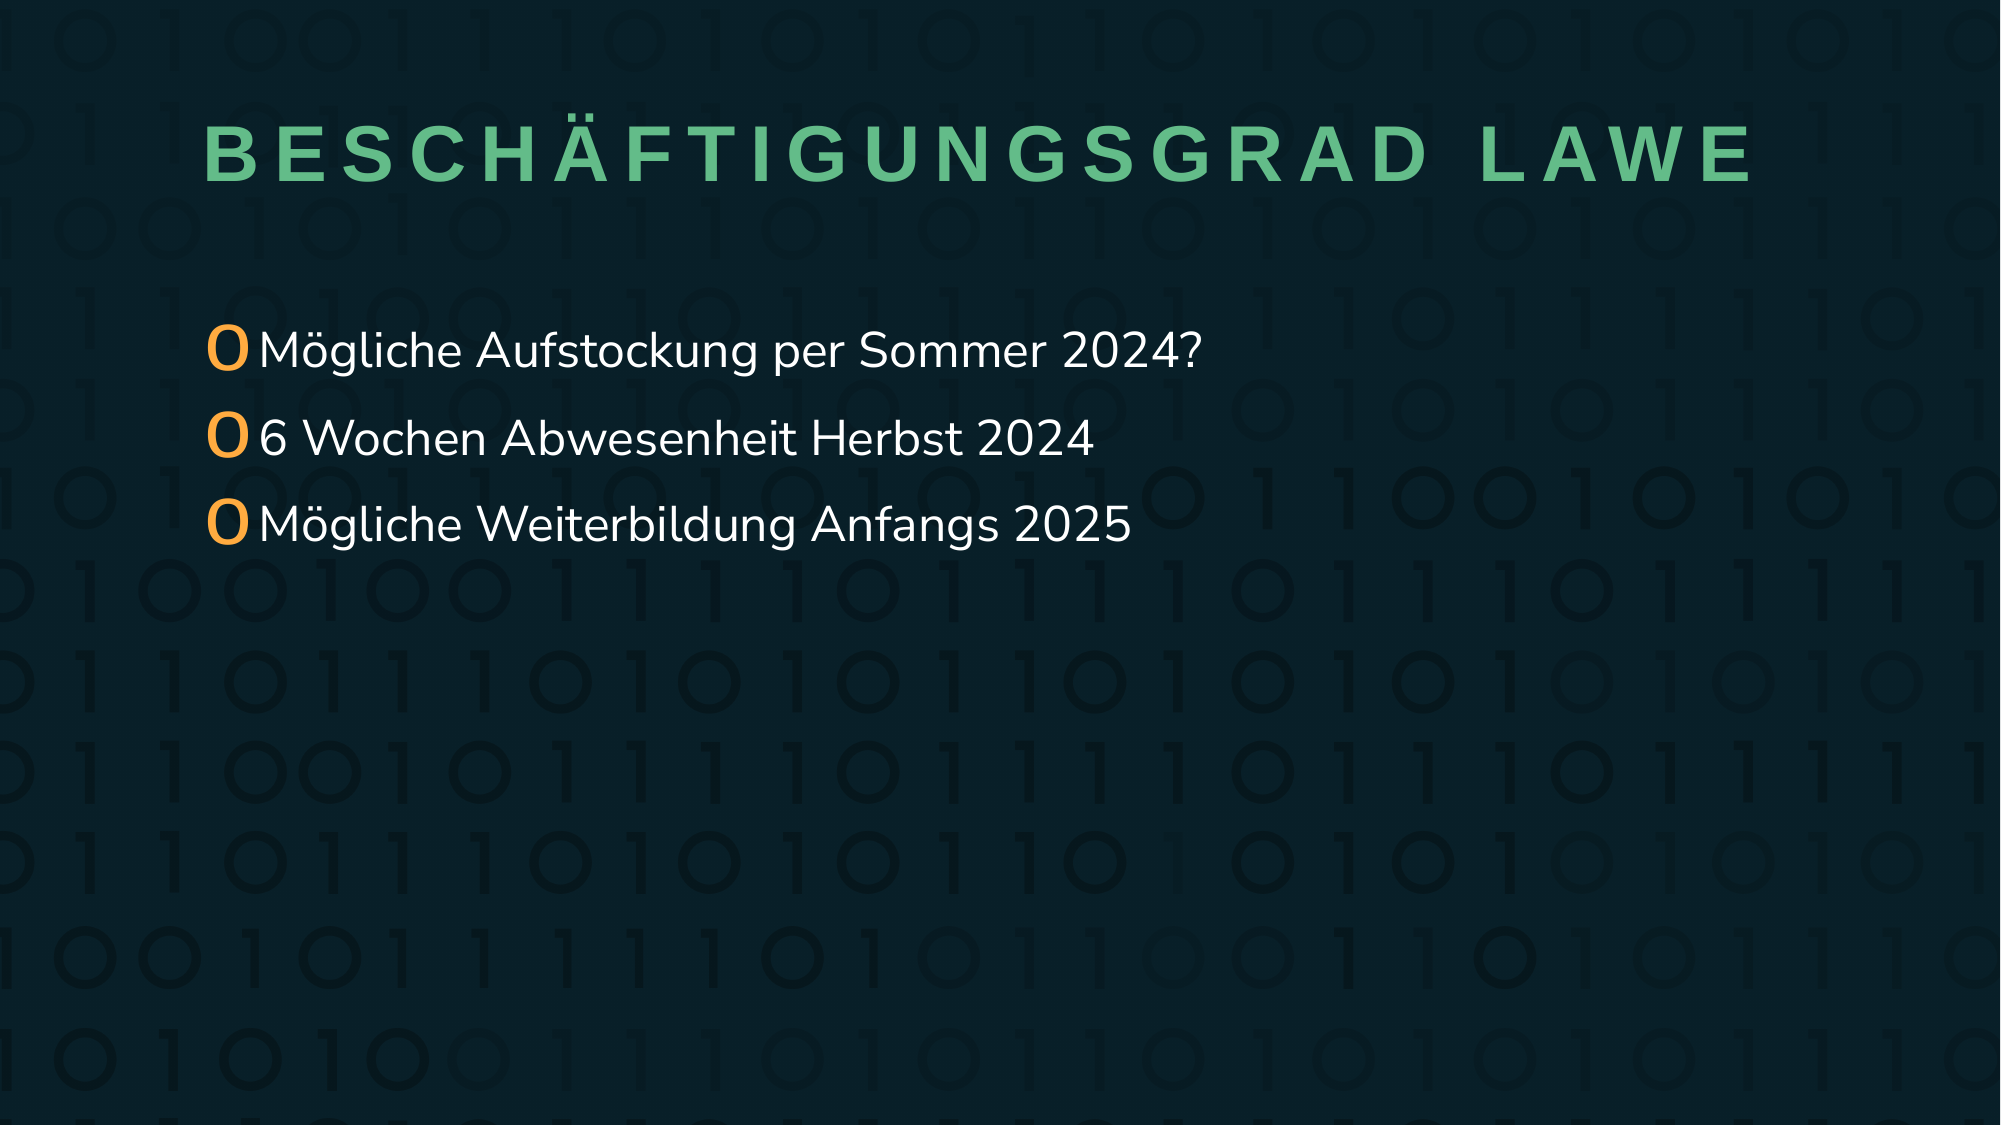

# Beschäftigungsgrad LAWE
Mögliche Aufstockung per Sommer 2024?
6 Wochen Abwesenheit Herbst 2024
Mögliche Weiterbildung Anfangs 2025